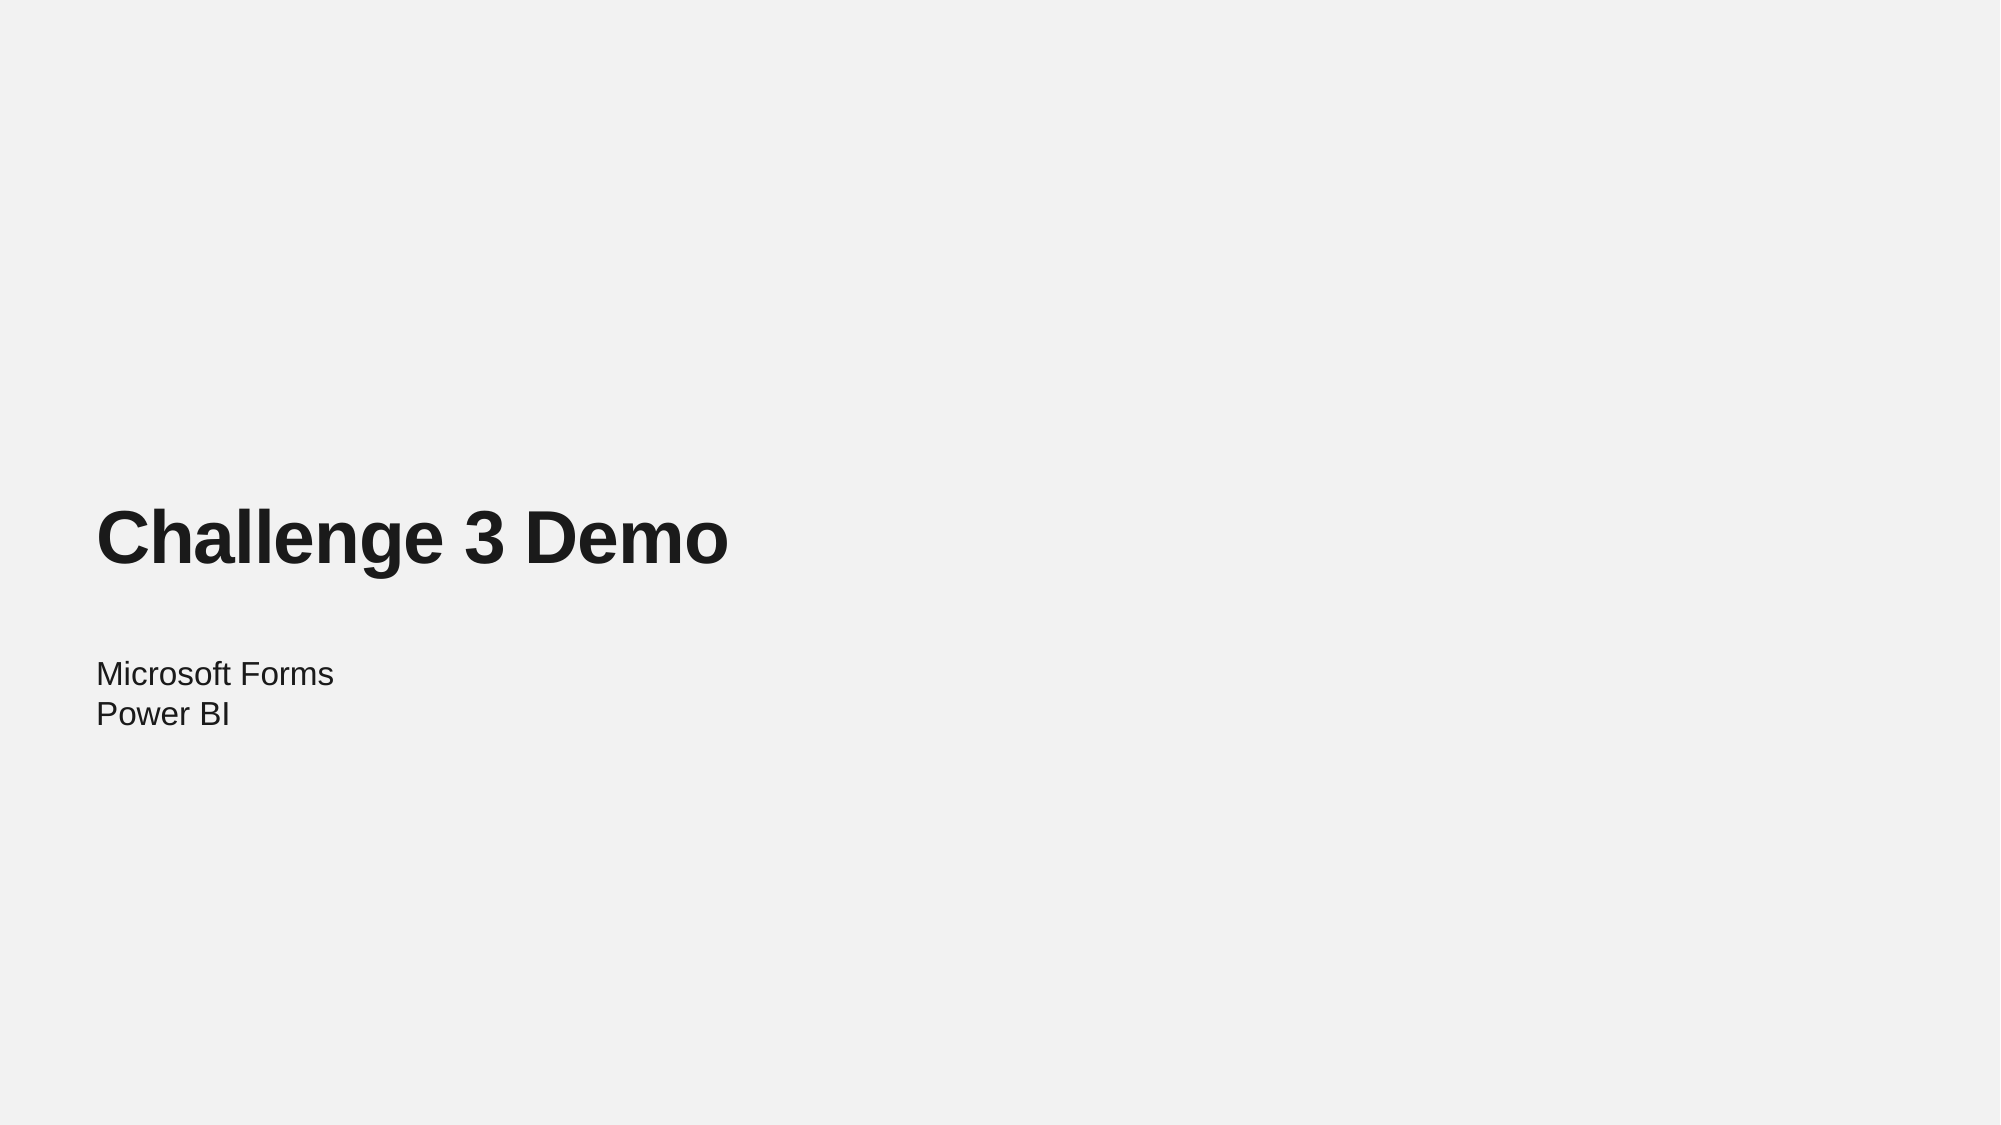

# Challenge 3 Demo
Microsoft Forms
Power BI